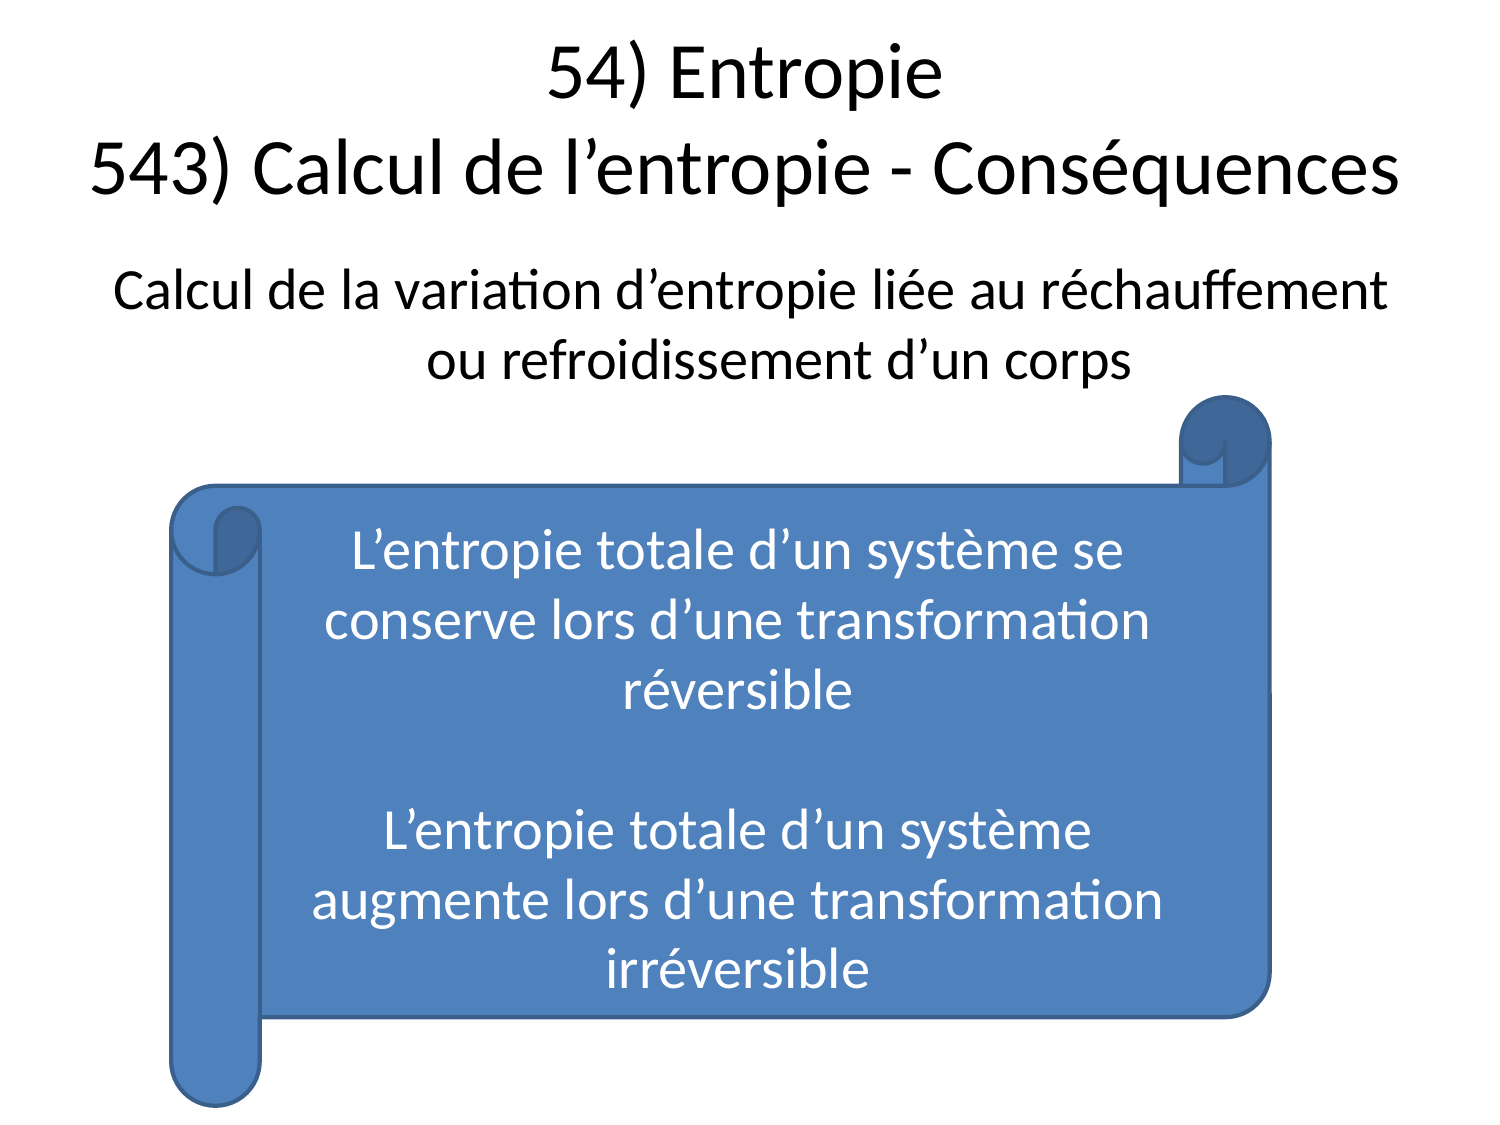

54) Entropie
543) Calcul de l’entropie - Conséquences
Calcul de la variation d’entropie liée au réchauffement ou refroidissement d’un corps

L’entropie totale d’un système se conserve lors d’une transformation réversible

L’entropie totale d’un système augmente lors d’une transformation irréversible